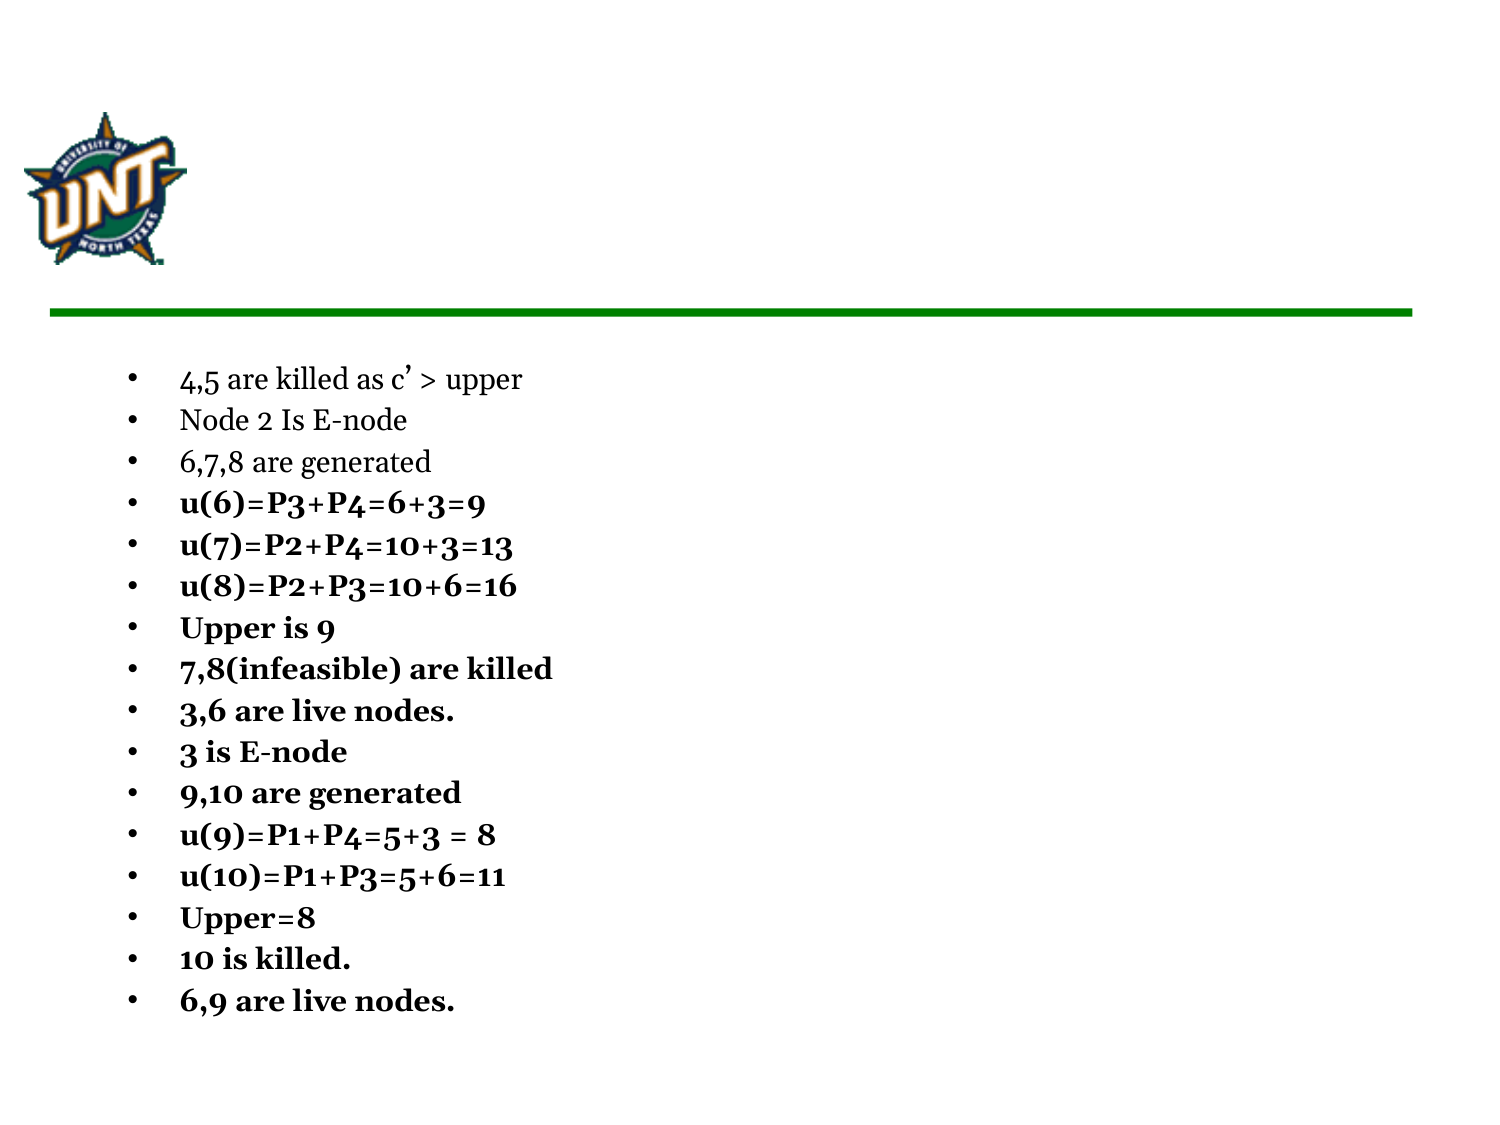

4,5 are killed as c’ > upper
Node 2 Is E-node
6,7,8 are generated
u(6)=P3+P4=6+3=9
u(7)=P2+P4=10+3=13
u(8)=P2+P3=10+6=16
Upper is 9
7,8(infeasible) are killed
3,6 are live nodes.
3 is E-node
9,10 are generated
u(9)=P1+P4=5+3 = 8
u(10)=P1+P3=5+6=11
Upper=8
10 is killed.
6,9 are live nodes.